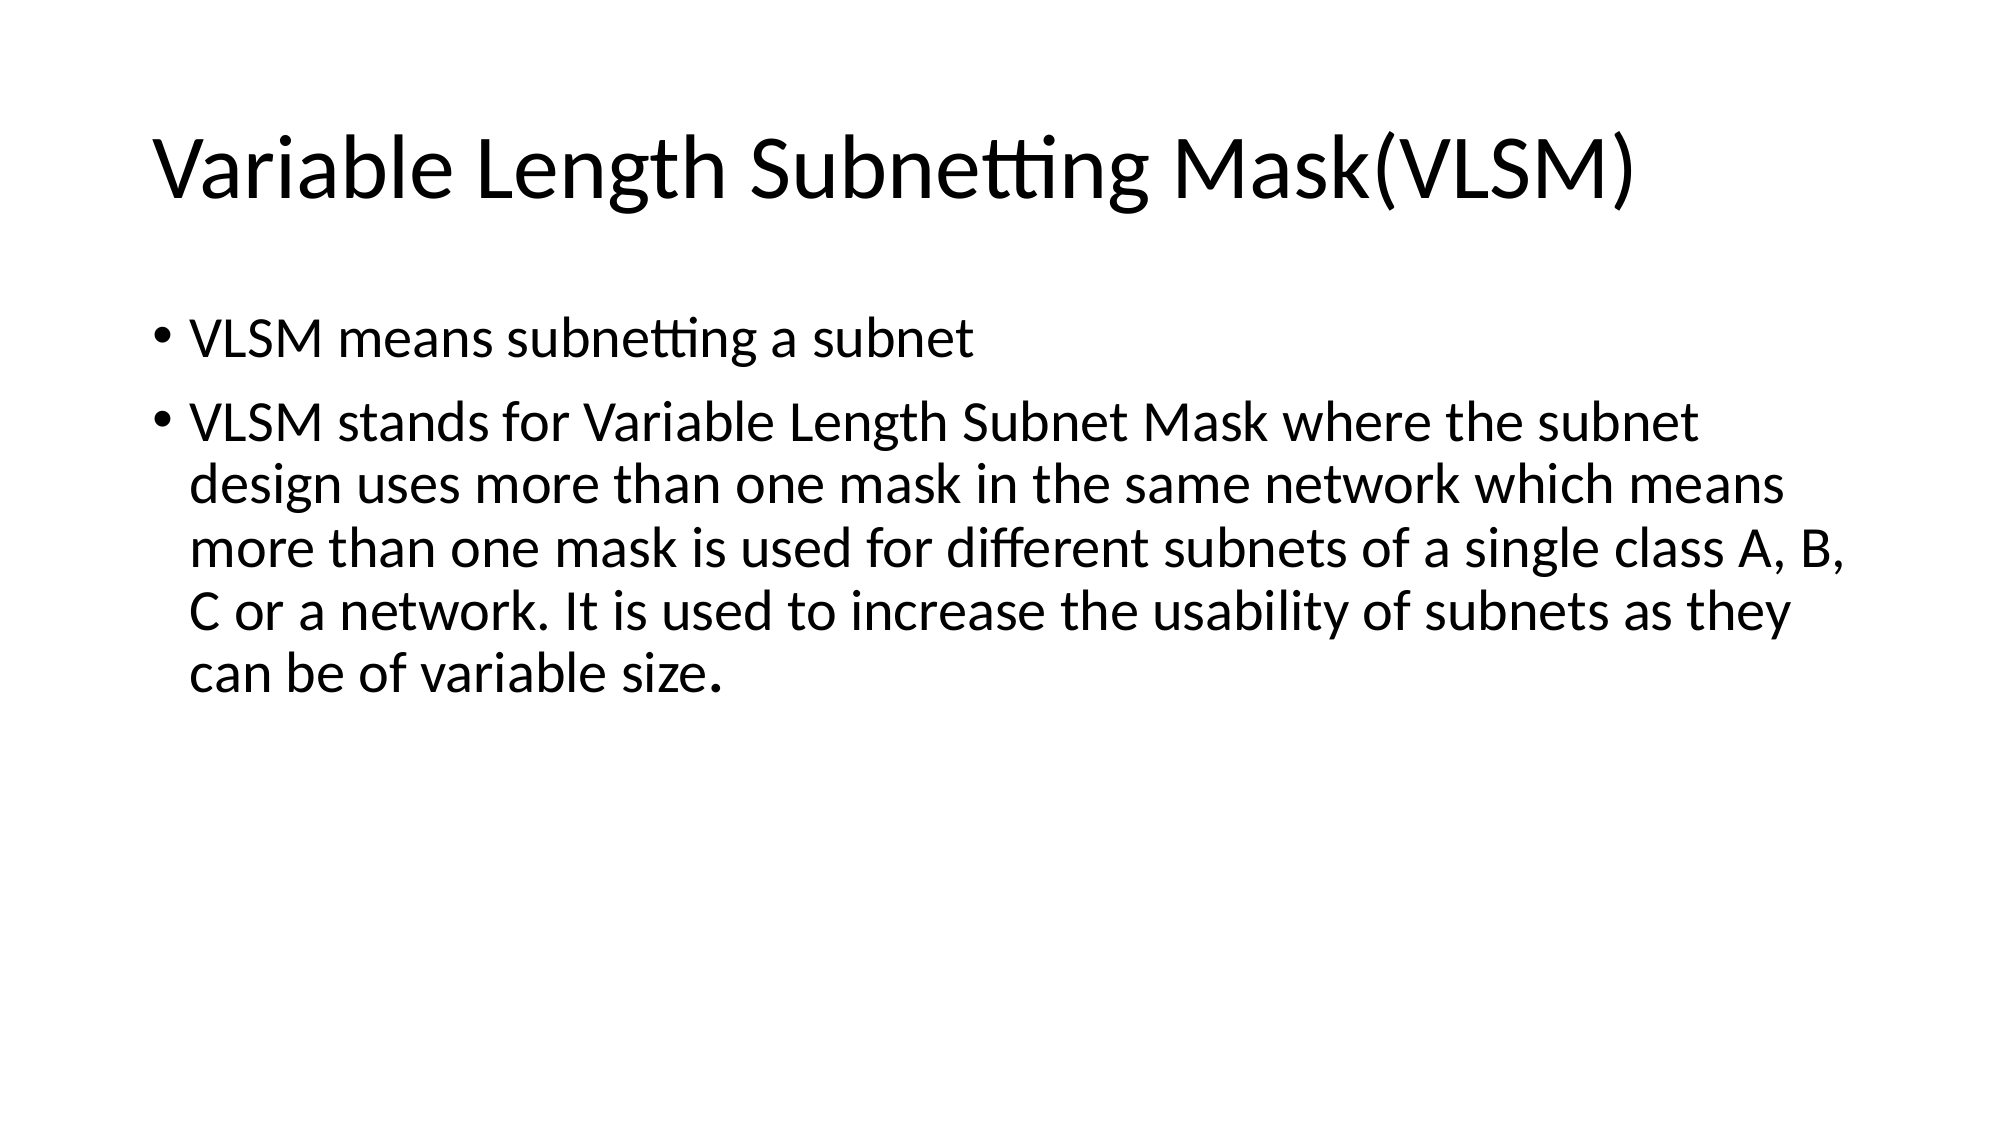

# Variable Length Subnetting Mask(VLSM)
VLSM means subnetting a subnet
VLSM stands for Variable Length Subnet Mask where the subnet design uses more than one mask in the same network which means more than one mask is used for different subnets of a single class A, B, C or a network. It is used to increase the usability of subnets as they can be of variable size.